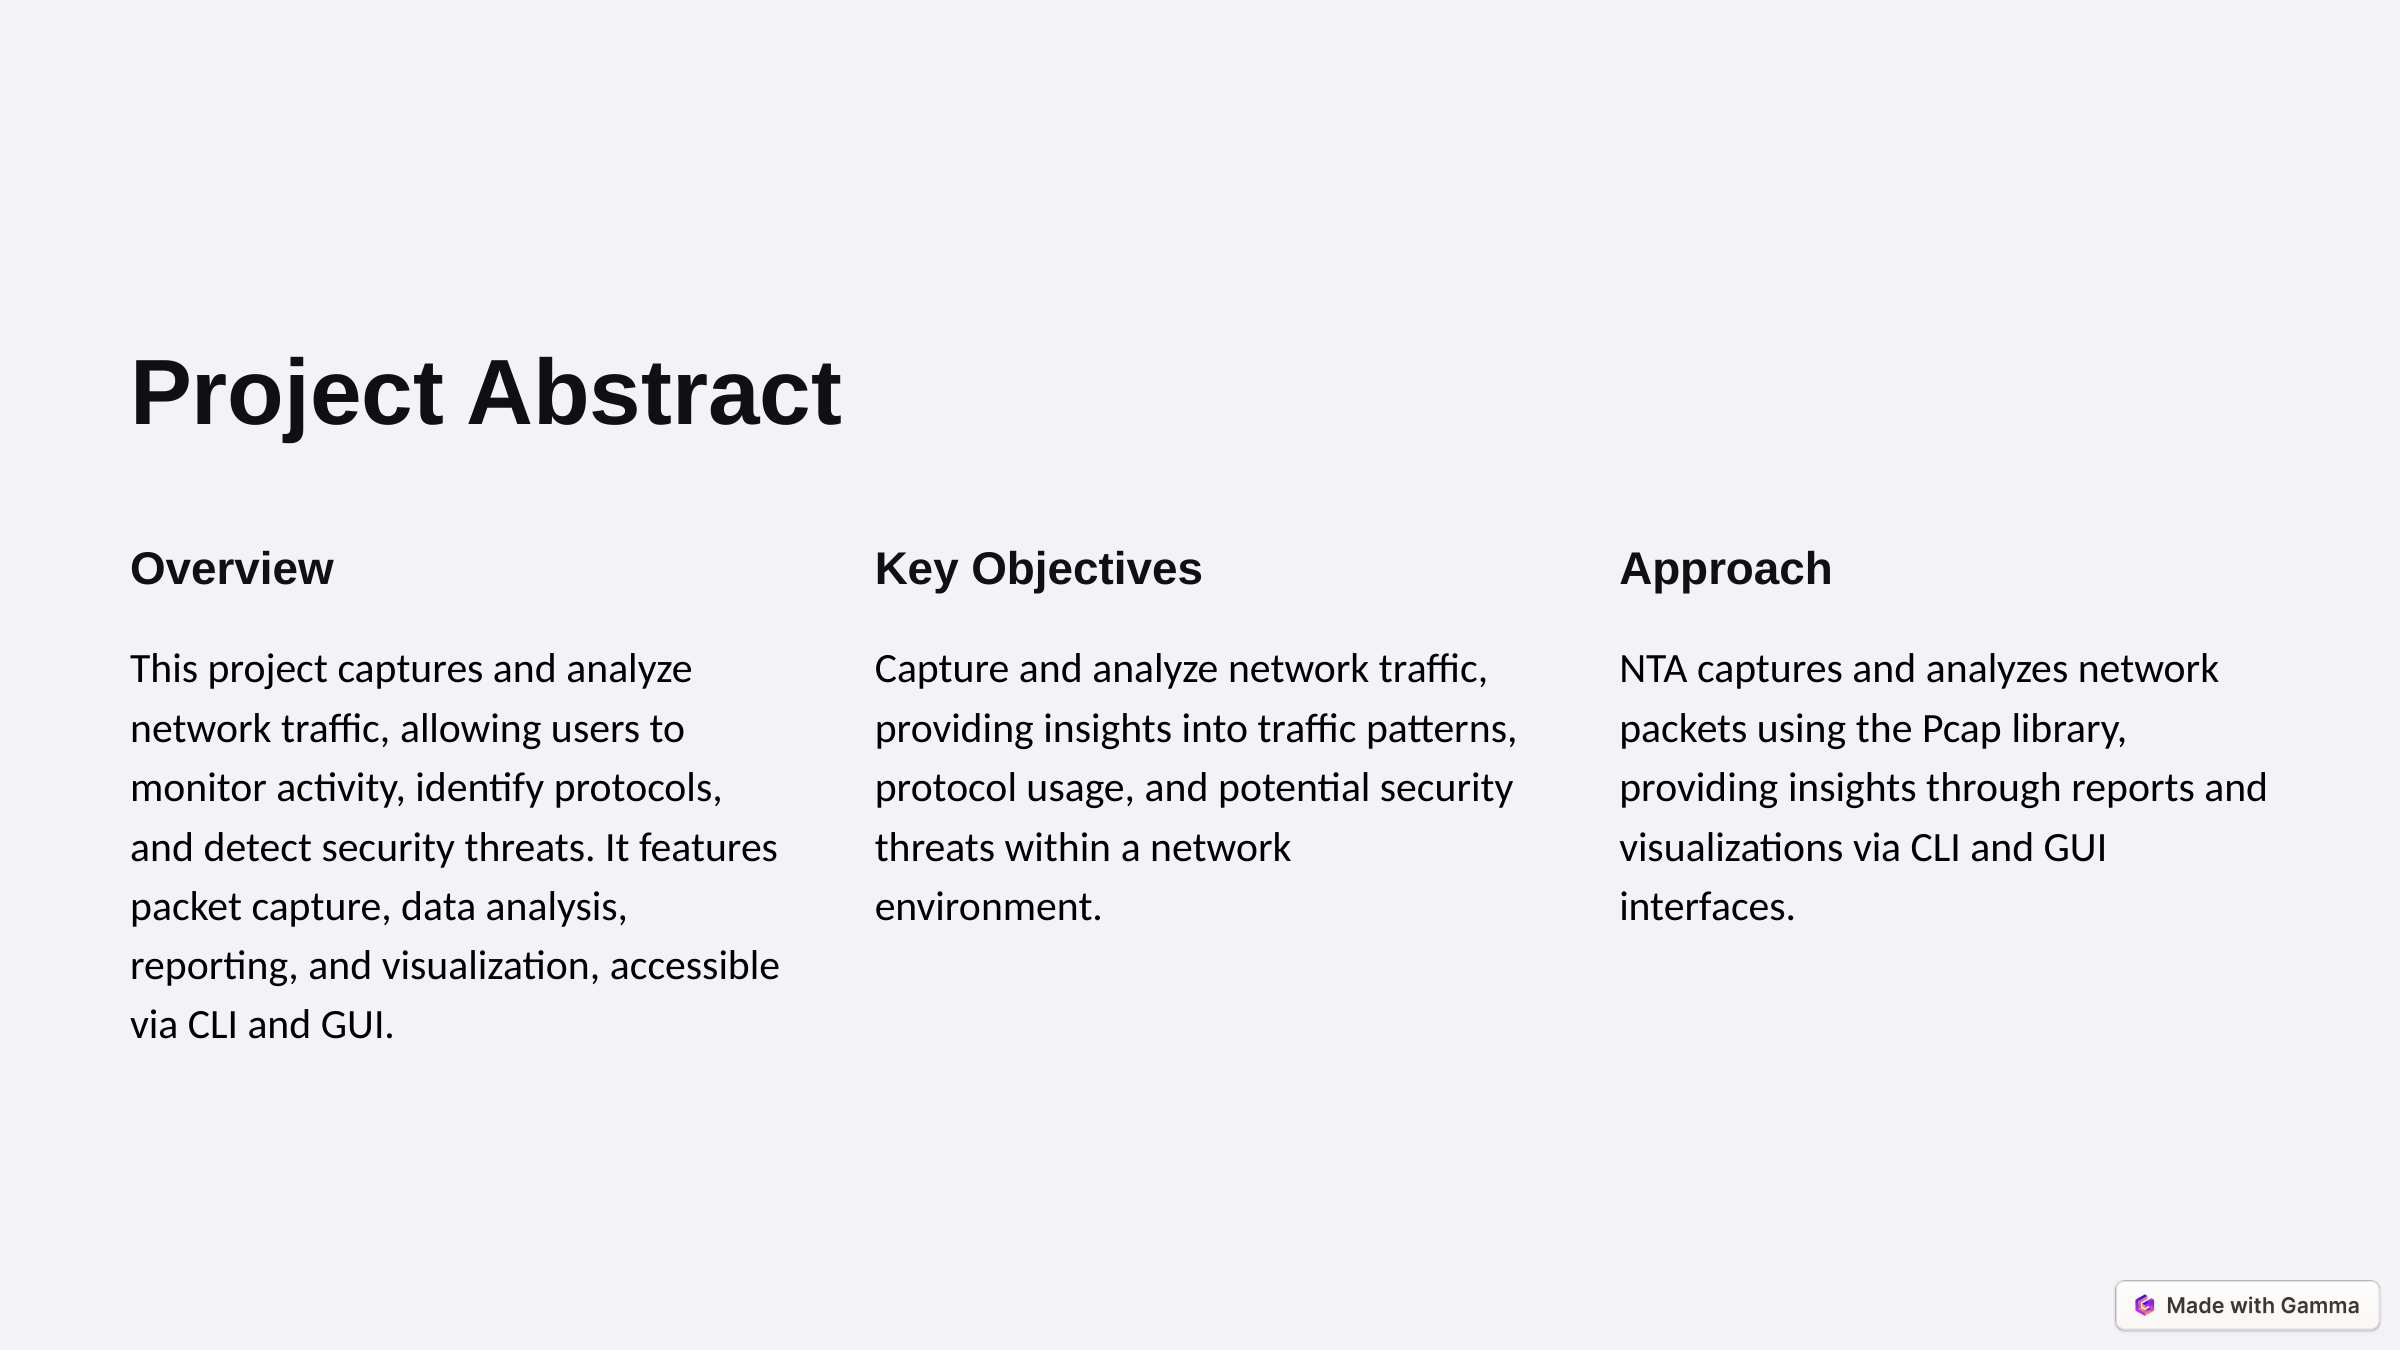

Project Abstract
Overview
Key Objectives
Approach
This project captures and analyze network traffic, allowing users to monitor activity, identify protocols, and detect security threats. It features packet capture, data analysis, reporting, and visualization, accessible via CLI and GUI.
Capture and analyze network traffic, providing insights into traffic patterns, protocol usage, and potential security threats within a network environment.
NTA captures and analyzes network packets using the Pcap library, providing insights through reports and visualizations via CLI and GUI interfaces.